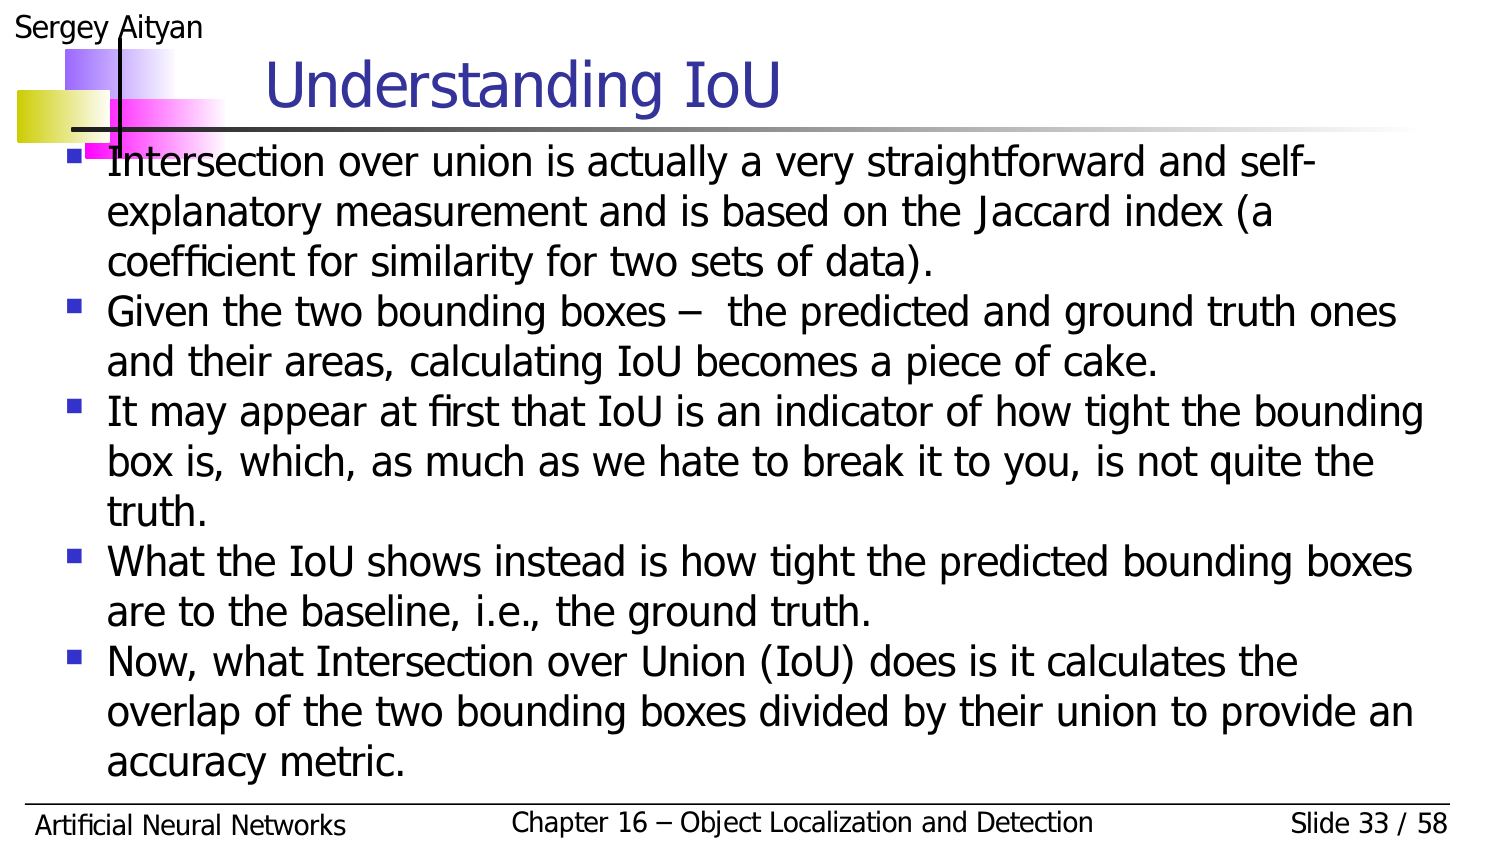

# Understanding IoU
Intersection over union is actually a very straightforward and self-explanatory measurement and is based on the Jaccard index (a coefficient for similarity for two sets of data).
Given the two bounding boxes –  the predicted and ground truth ones and their areas, calculating IoU becomes a piece of cake.
It may appear at first that IoU is an indicator of how tight the bounding box is, which, as much as we hate to break it to you, is not quite the truth.
What the IoU shows instead is how tight the predicted bounding boxes are to the baseline, i.e., the ground truth.
Now, what Intersection over Union (IoU) does is it calculates the overlap of the two bounding boxes divided by their union to provide an accuracy metric.